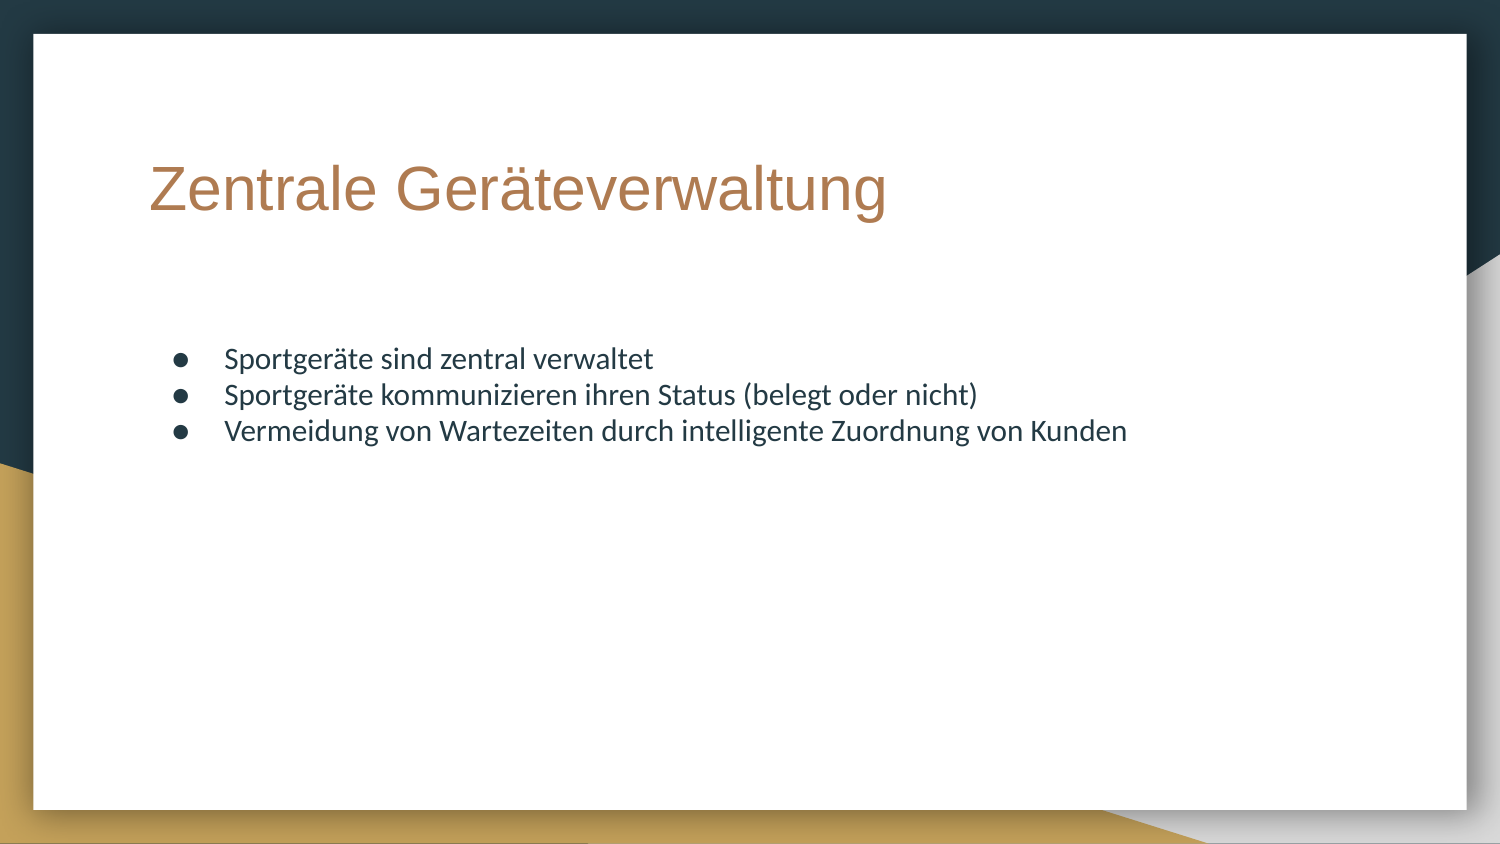

# Zentrale Geräteverwaltung
Sportgeräte sind zentral verwaltet
Sportgeräte kommunizieren ihren Status (belegt oder nicht)
Vermeidung von Wartezeiten durch intelligente Zuordnung von Kunden